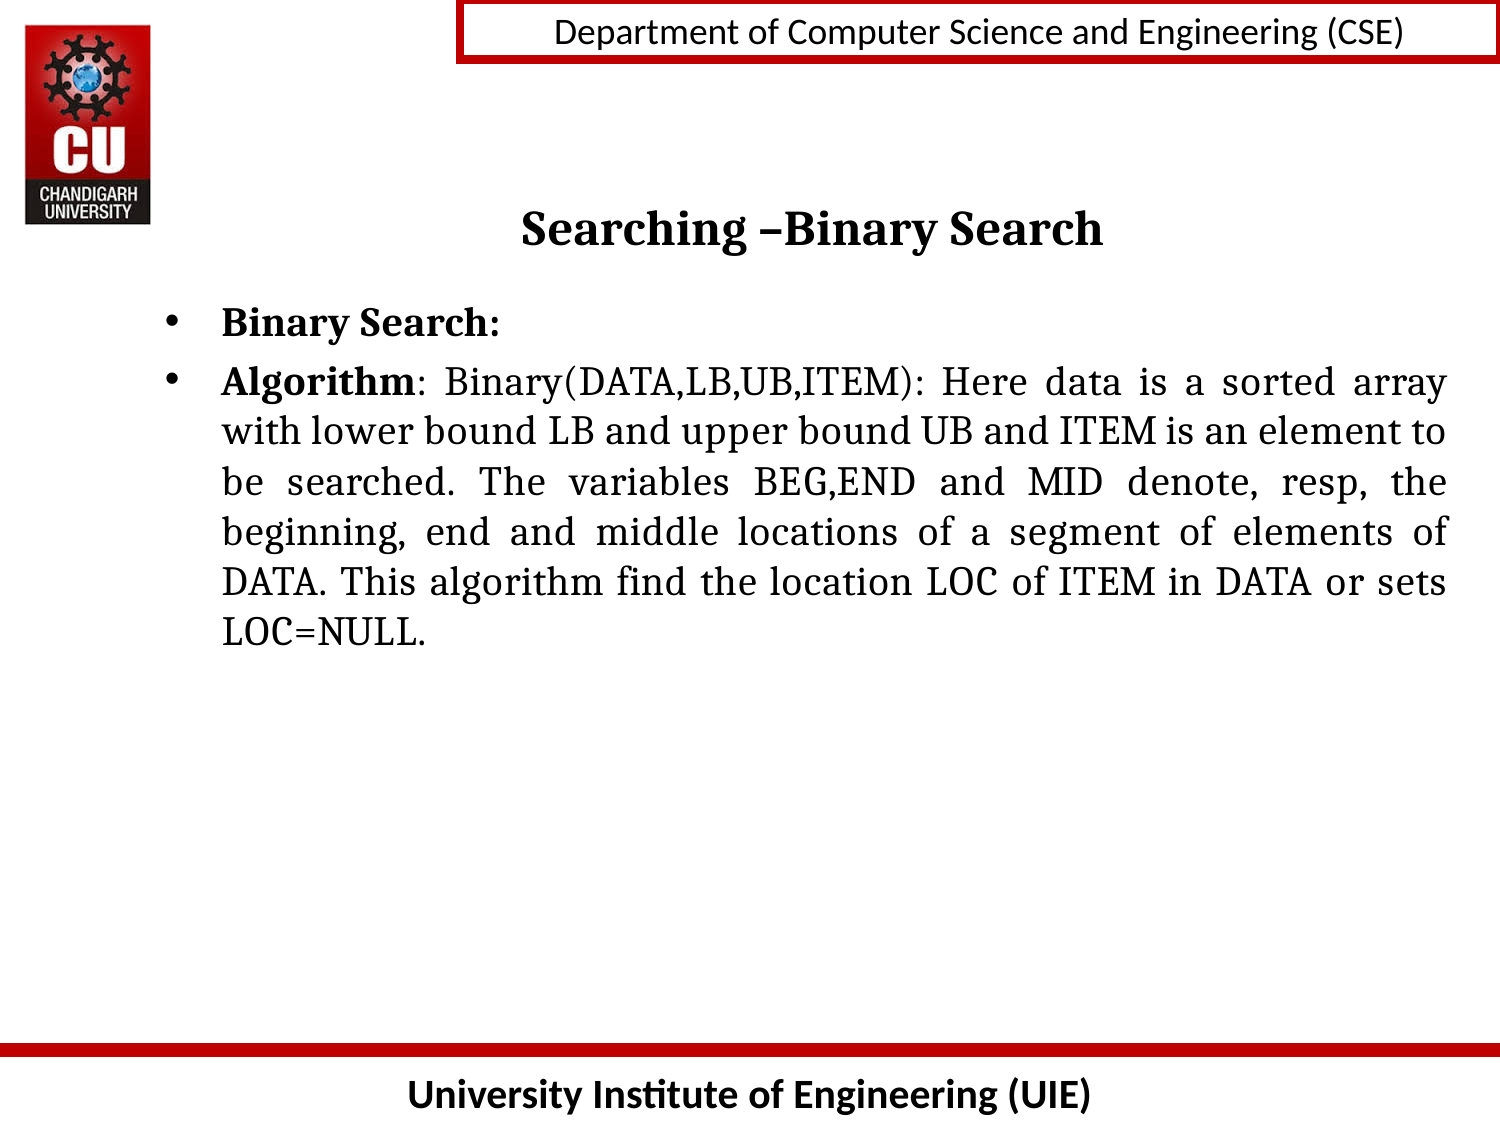

# Searching –Binary Search
Binary Search:
Algorithm: Binary(DATA,LB,UB,ITEM): Here data is a sorted array with lower bound LB and upper bound UB and ITEM is an element to be searched. The variables BEG,END and MID denote, resp, the beginning, end and middle locations of a segment of elements of DATA. This algorithm find the location LOC of ITEM in DATA or sets LOC=NULL.